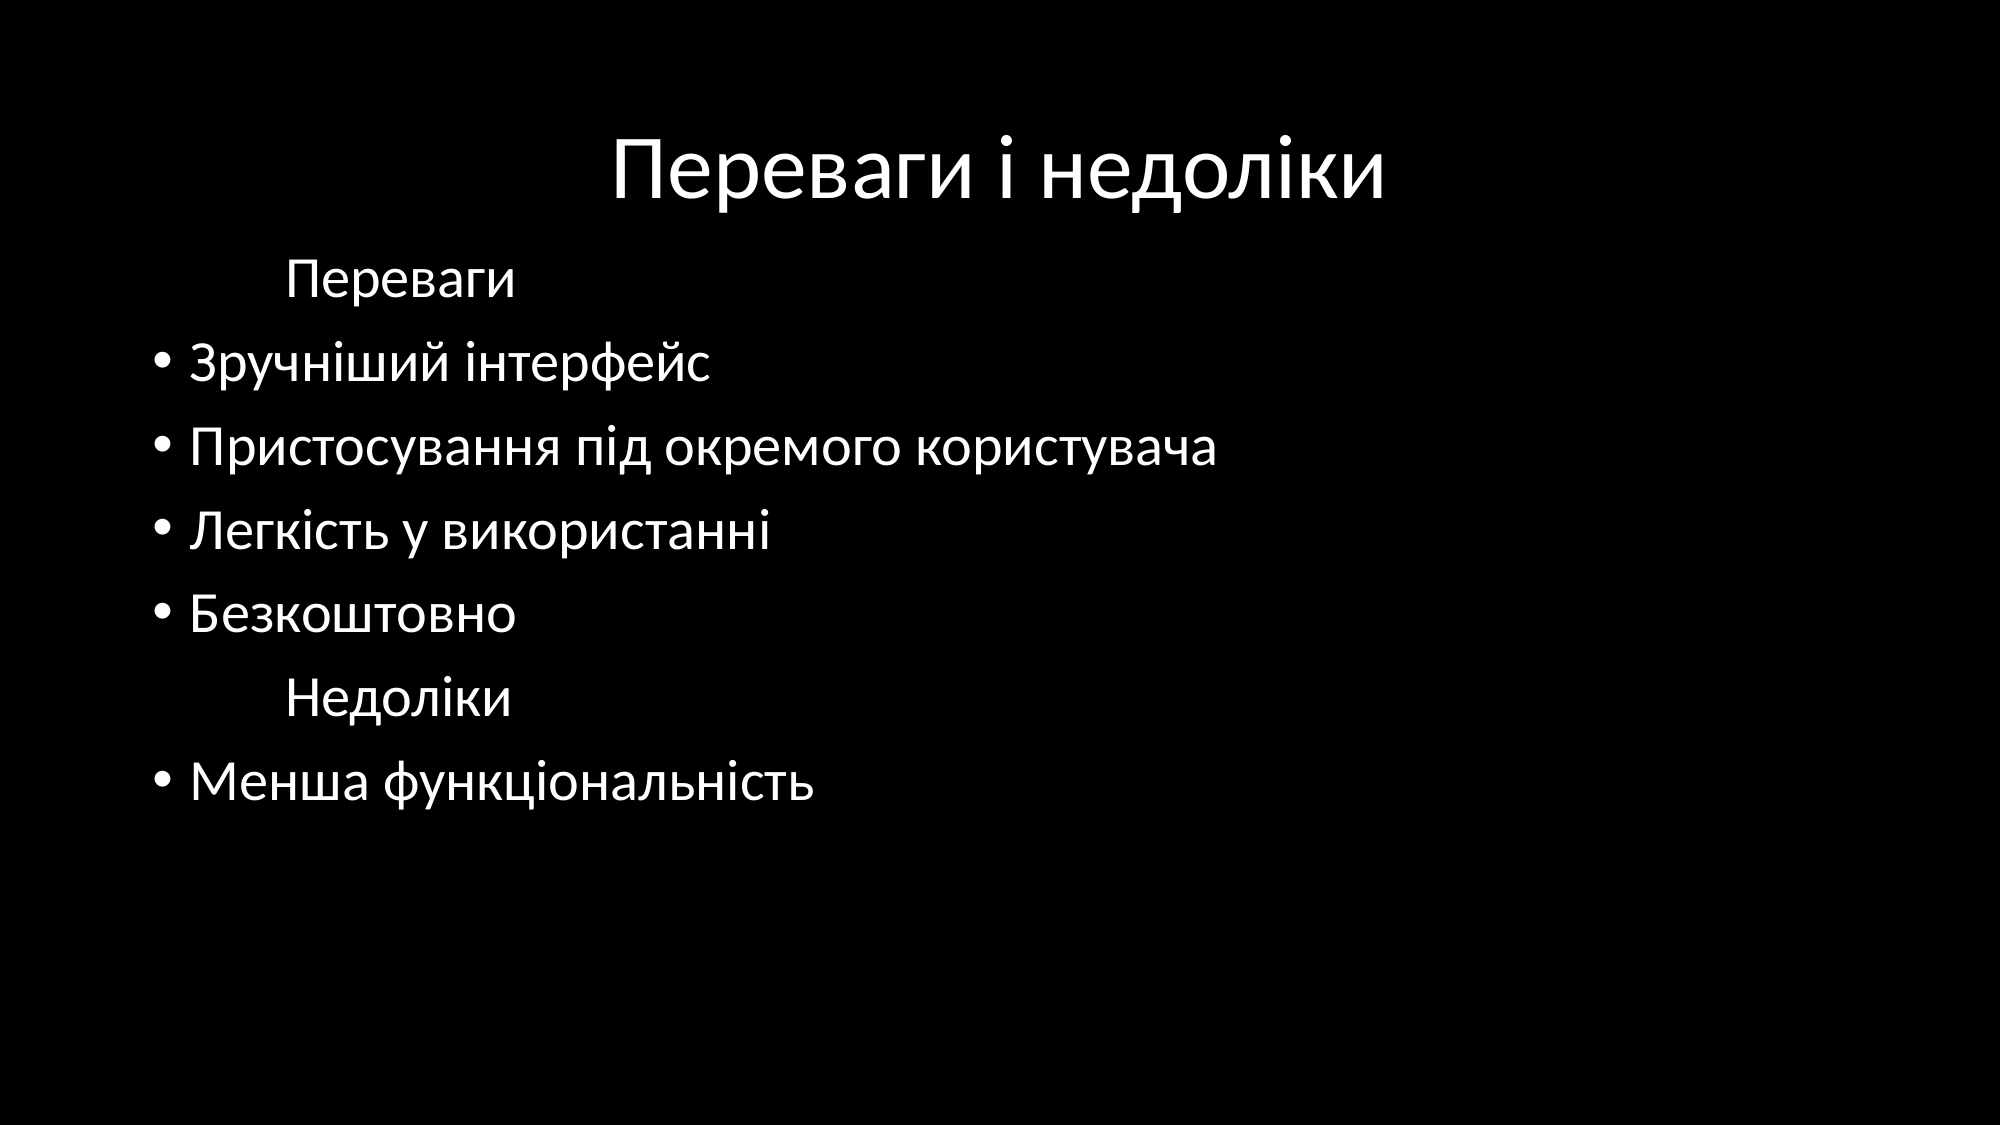

# Переваги і недоліки
          Переваги
Зручніший інтерфейс
Пристосування під окремого користувача
Легкість у використанні
Безкоштовно
          Недоліки
Менша функціональність